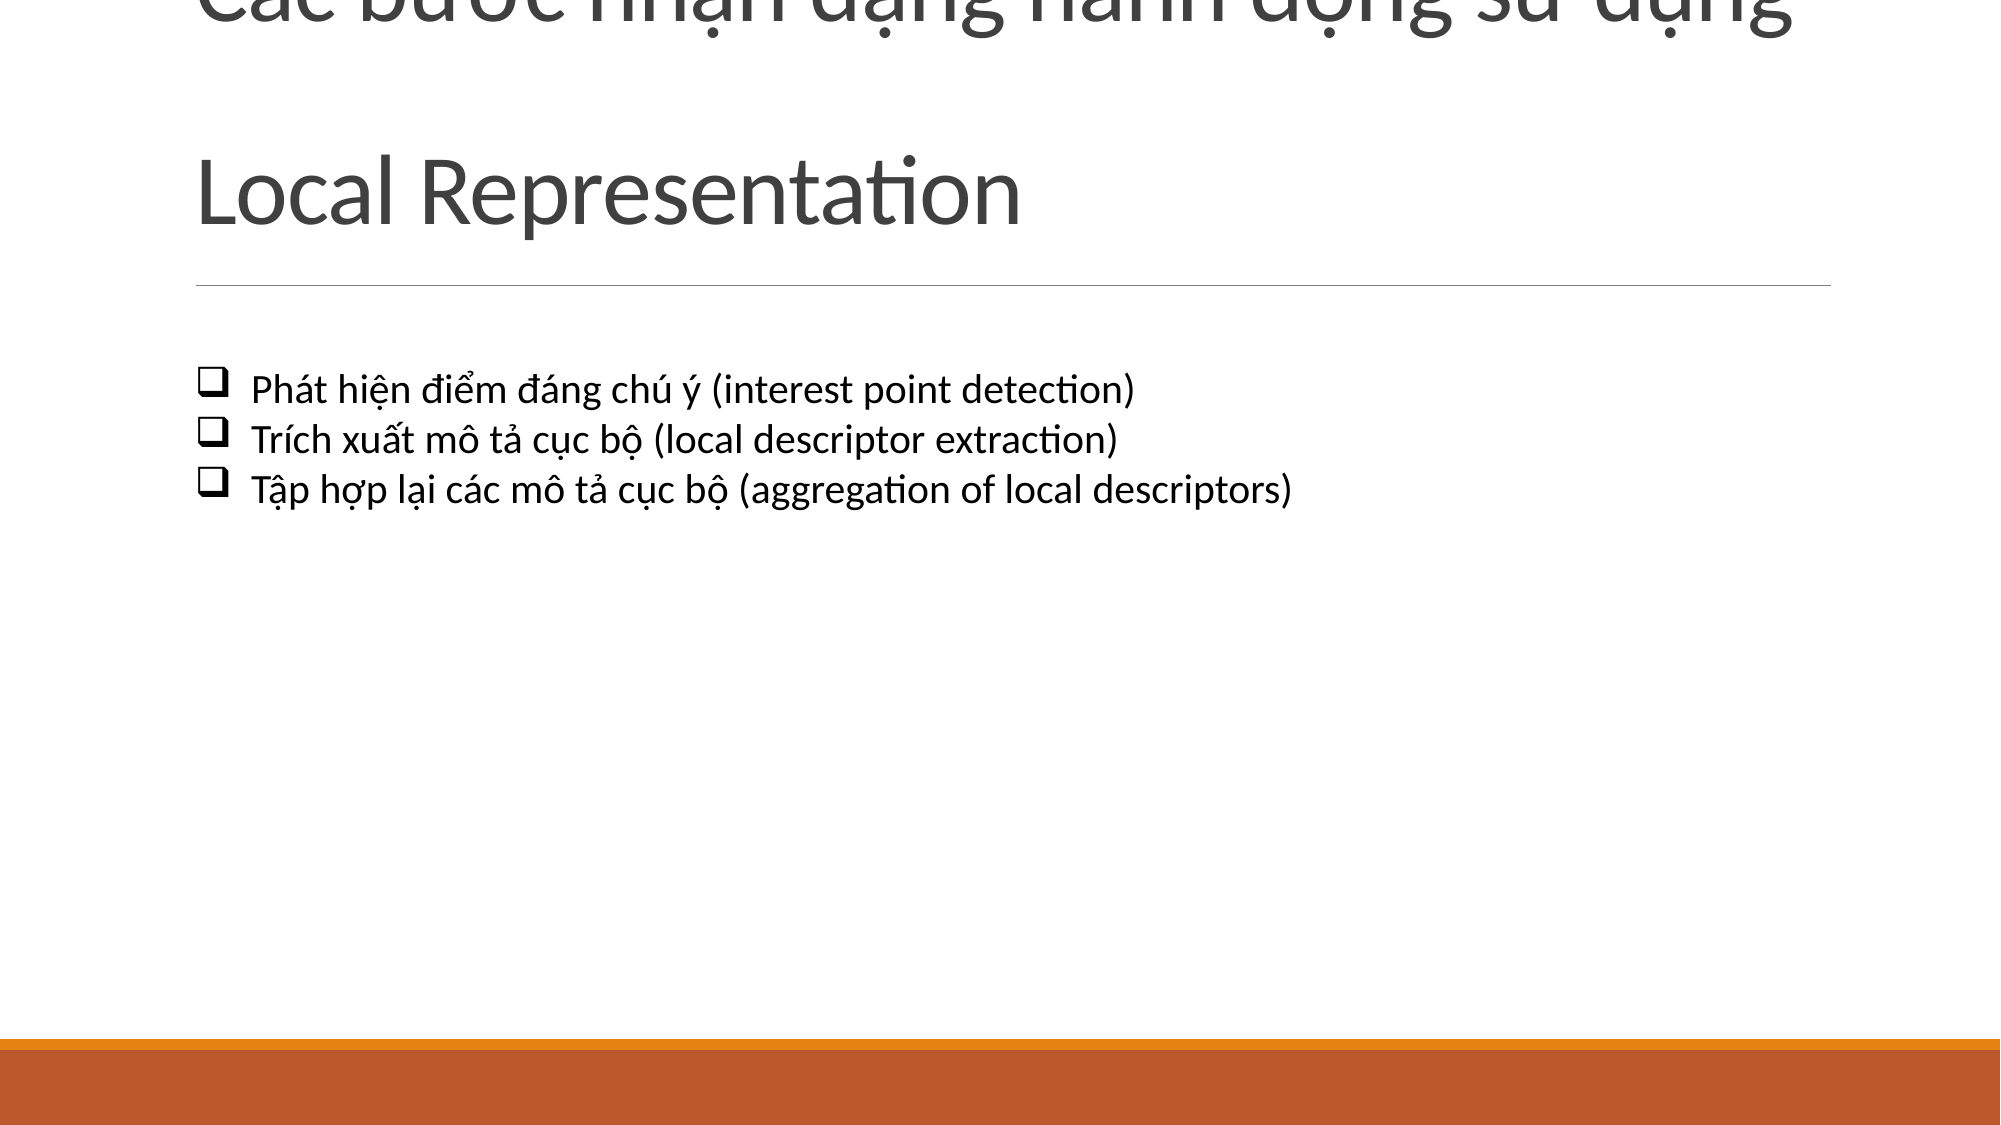

# Các bước nhận dạng hành động sử dụng Local Representation
Phát hiện điểm đáng chú ý (interest point detection)
Trích xuất mô tả cục bộ (local descriptor extraction)
Tập hợp lại các mô tả cục bộ (aggregation of local descriptors)